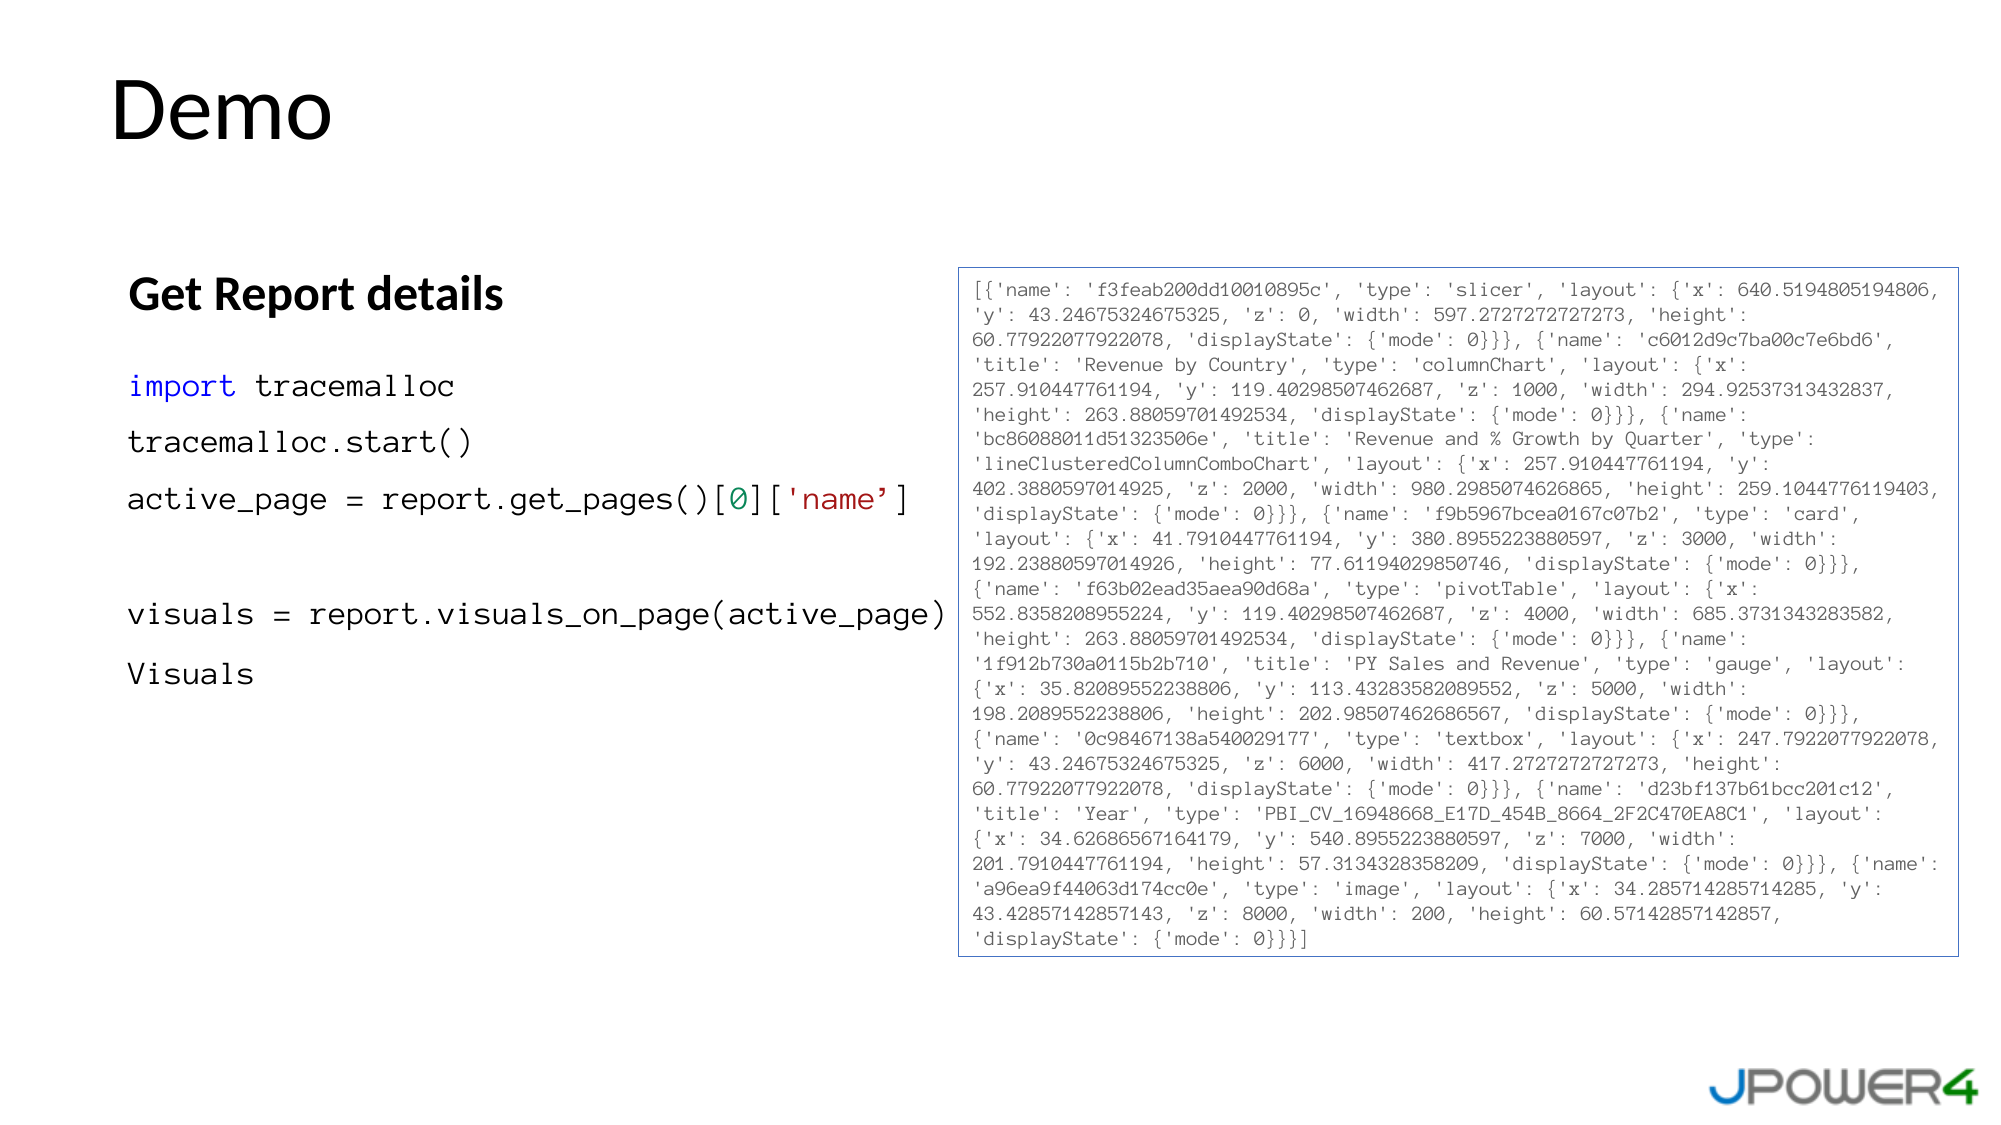

# Demo
Get Report details
import tracemalloc
tracemalloc.start()
active_page = report.get_pages()[0]['name’]

visuals = report.visuals_on_page(active_page)
Visuals

[{'name': 'f3feab200dd10010895c', 'type': 'slicer', 'layout': {'x': 640.5194805194806, 'y': 43.24675324675325, 'z': 0, 'width': 597.2727272727273, 'height': 60.77922077922078, 'displayState': {'mode': 0}}}, {'name': 'c6012d9c7ba00c7e6bd6', 'title': 'Revenue by Country', 'type': 'columnChart', 'layout': {'x': 257.910447761194, 'y': 119.40298507462687, 'z': 1000, 'width': 294.92537313432837, 'height': 263.88059701492534, 'displayState': {'mode': 0}}}, {'name': 'bc86088011d51323506e', 'title': 'Revenue and % Growth by Quarter', 'type': 'lineClusteredColumnComboChart', 'layout': {'x': 257.910447761194, 'y': 402.3880597014925, 'z': 2000, 'width': 980.2985074626865, 'height': 259.1044776119403, 'displayState': {'mode': 0}}}, {'name': 'f9b5967bcea0167c07b2', 'type': 'card', 'layout': {'x': 41.7910447761194, 'y': 380.8955223880597, 'z': 3000, 'width': 192.23880597014926, 'height': 77.61194029850746, 'displayState': {'mode': 0}}}, {'name': 'f63b02ead35aea90d68a', 'type': 'pivotTable', 'layout': {'x': 552.8358208955224, 'y': 119.40298507462687, 'z': 4000, 'width': 685.3731343283582, 'height': 263.88059701492534, 'displayState': {'mode': 0}}}, {'name': '1f912b730a0115b2b710', 'title': 'PY Sales and Revenue', 'type': 'gauge', 'layout': {'x': 35.82089552238806, 'y': 113.43283582089552, 'z': 5000, 'width': 198.2089552238806, 'height': 202.98507462686567, 'displayState': {'mode': 0}}}, {'name': '0c98467138a540029177', 'type': 'textbox', 'layout': {'x': 247.7922077922078, 'y': 43.24675324675325, 'z': 6000, 'width': 417.2727272727273, 'height': 60.77922077922078, 'displayState': {'mode': 0}}}, {'name': 'd23bf137b61bcc201c12', 'title': 'Year', 'type': 'PBI_CV_16948668_E17D_454B_8664_2F2C470EA8C1', 'layout': {'x': 34.62686567164179, 'y': 540.8955223880597, 'z': 7000, 'width': 201.7910447761194, 'height': 57.3134328358209, 'displayState': {'mode': 0}}}, {'name': 'a96ea9f44063d174cc0e', 'type': 'image', 'layout': {'x': 34.285714285714285, 'y': 43.42857142857143, 'z': 8000, 'width': 200, 'height': 60.57142857142857, 'displayState': {'mode': 0}}}]